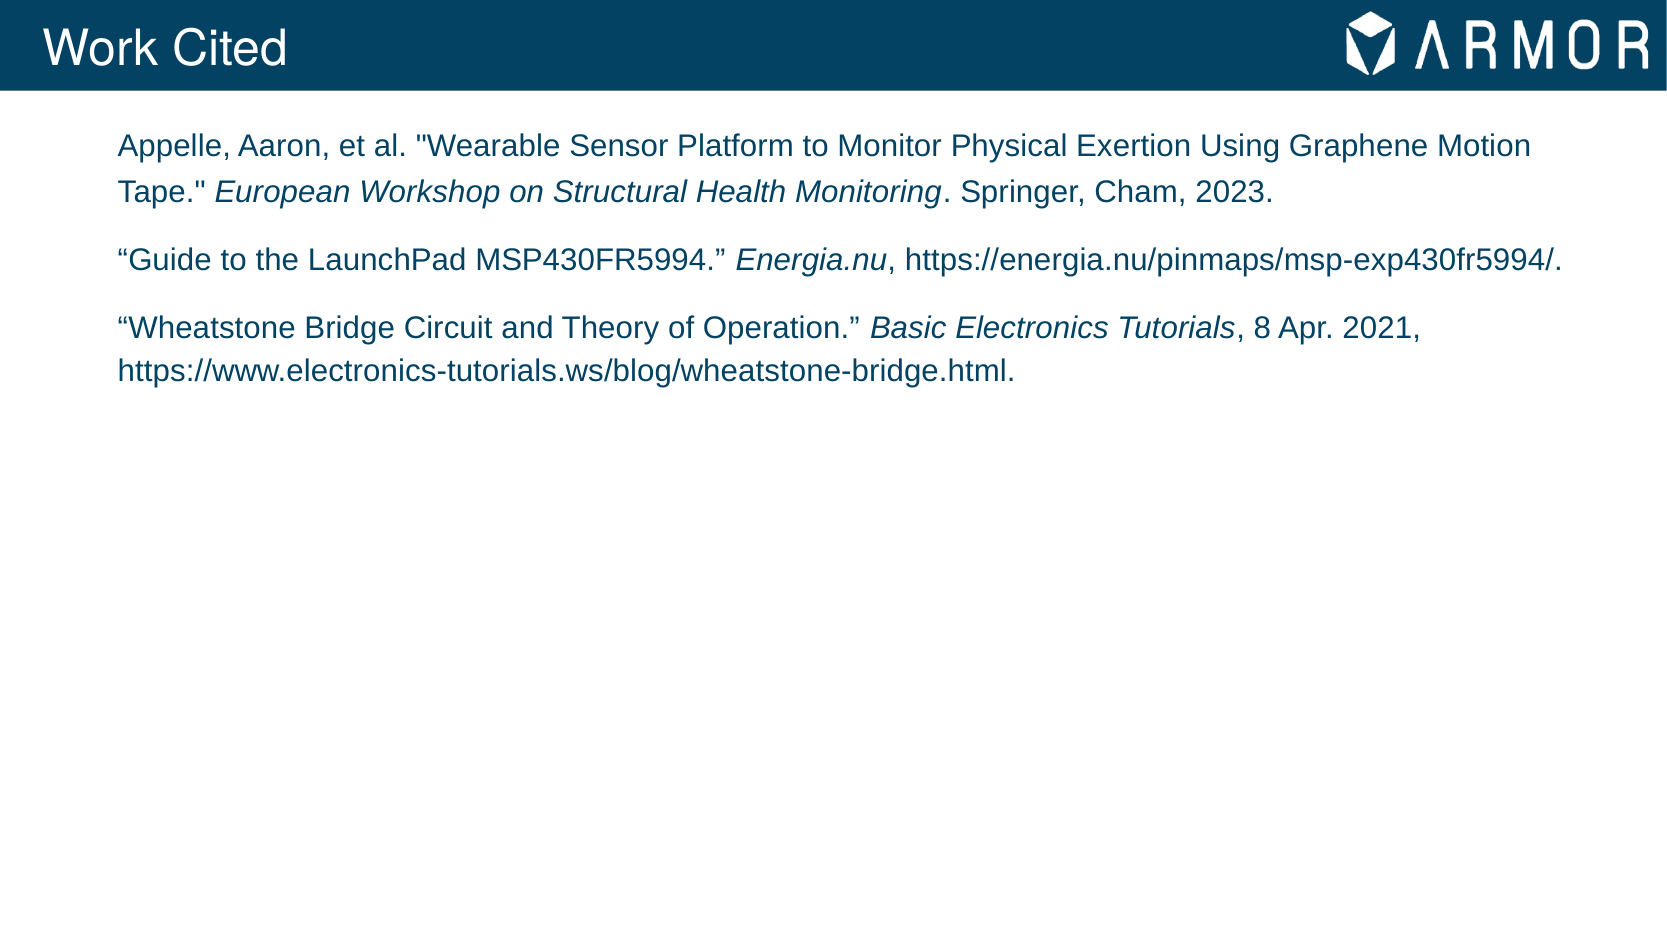

# Work Cited
Appelle, Aaron, et al. "Wearable Sensor Platform to Monitor Physical Exertion Using Graphene Motion Tape." European Workshop on Structural Health Monitoring. Springer, Cham, 2023.
“Guide to the LaunchPad MSP430FR5994.” Energia.nu, https://energia.nu/pinmaps/msp-exp430fr5994/.
“Wheatstone Bridge Circuit and Theory of Operation.” Basic Electronics Tutorials, 8 Apr. 2021, https://www.electronics-tutorials.ws/blog/wheatstone-bridge.html.